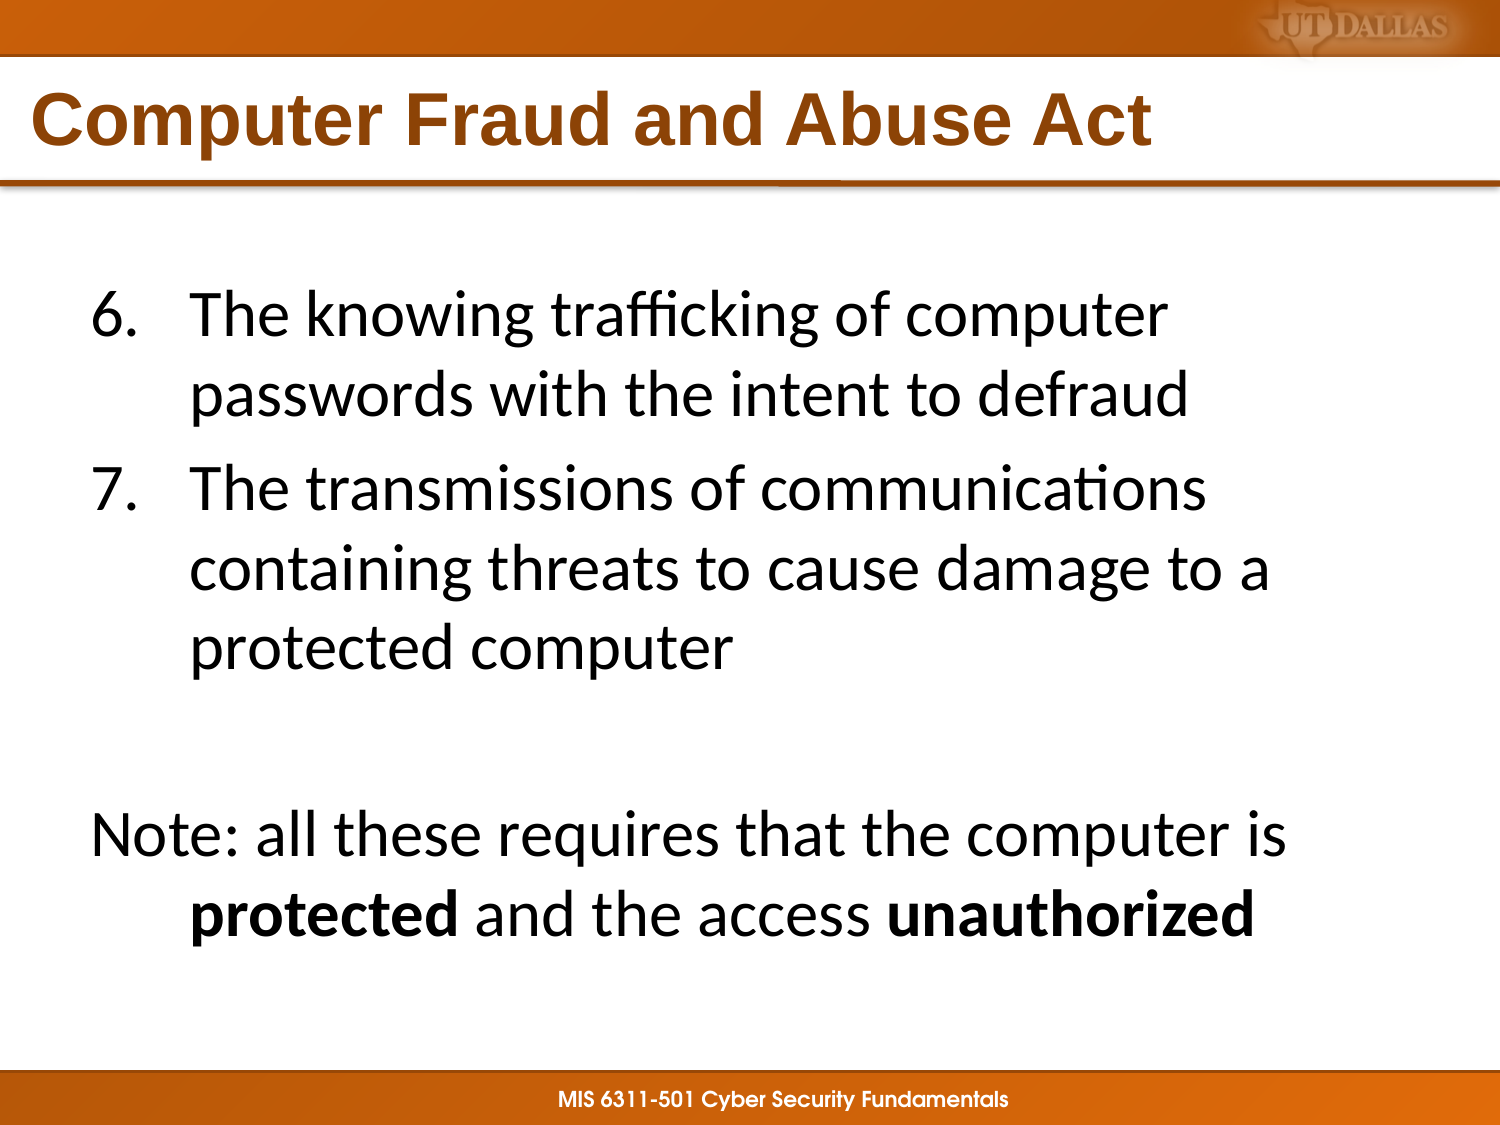

# Computer Fraud and Abuse Act
The knowing trafficking of computer passwords with the intent to defraud
The transmissions of communications containing threats to cause damage to a protected computer

Note: all these requires that the computer is protected and the access unauthorized